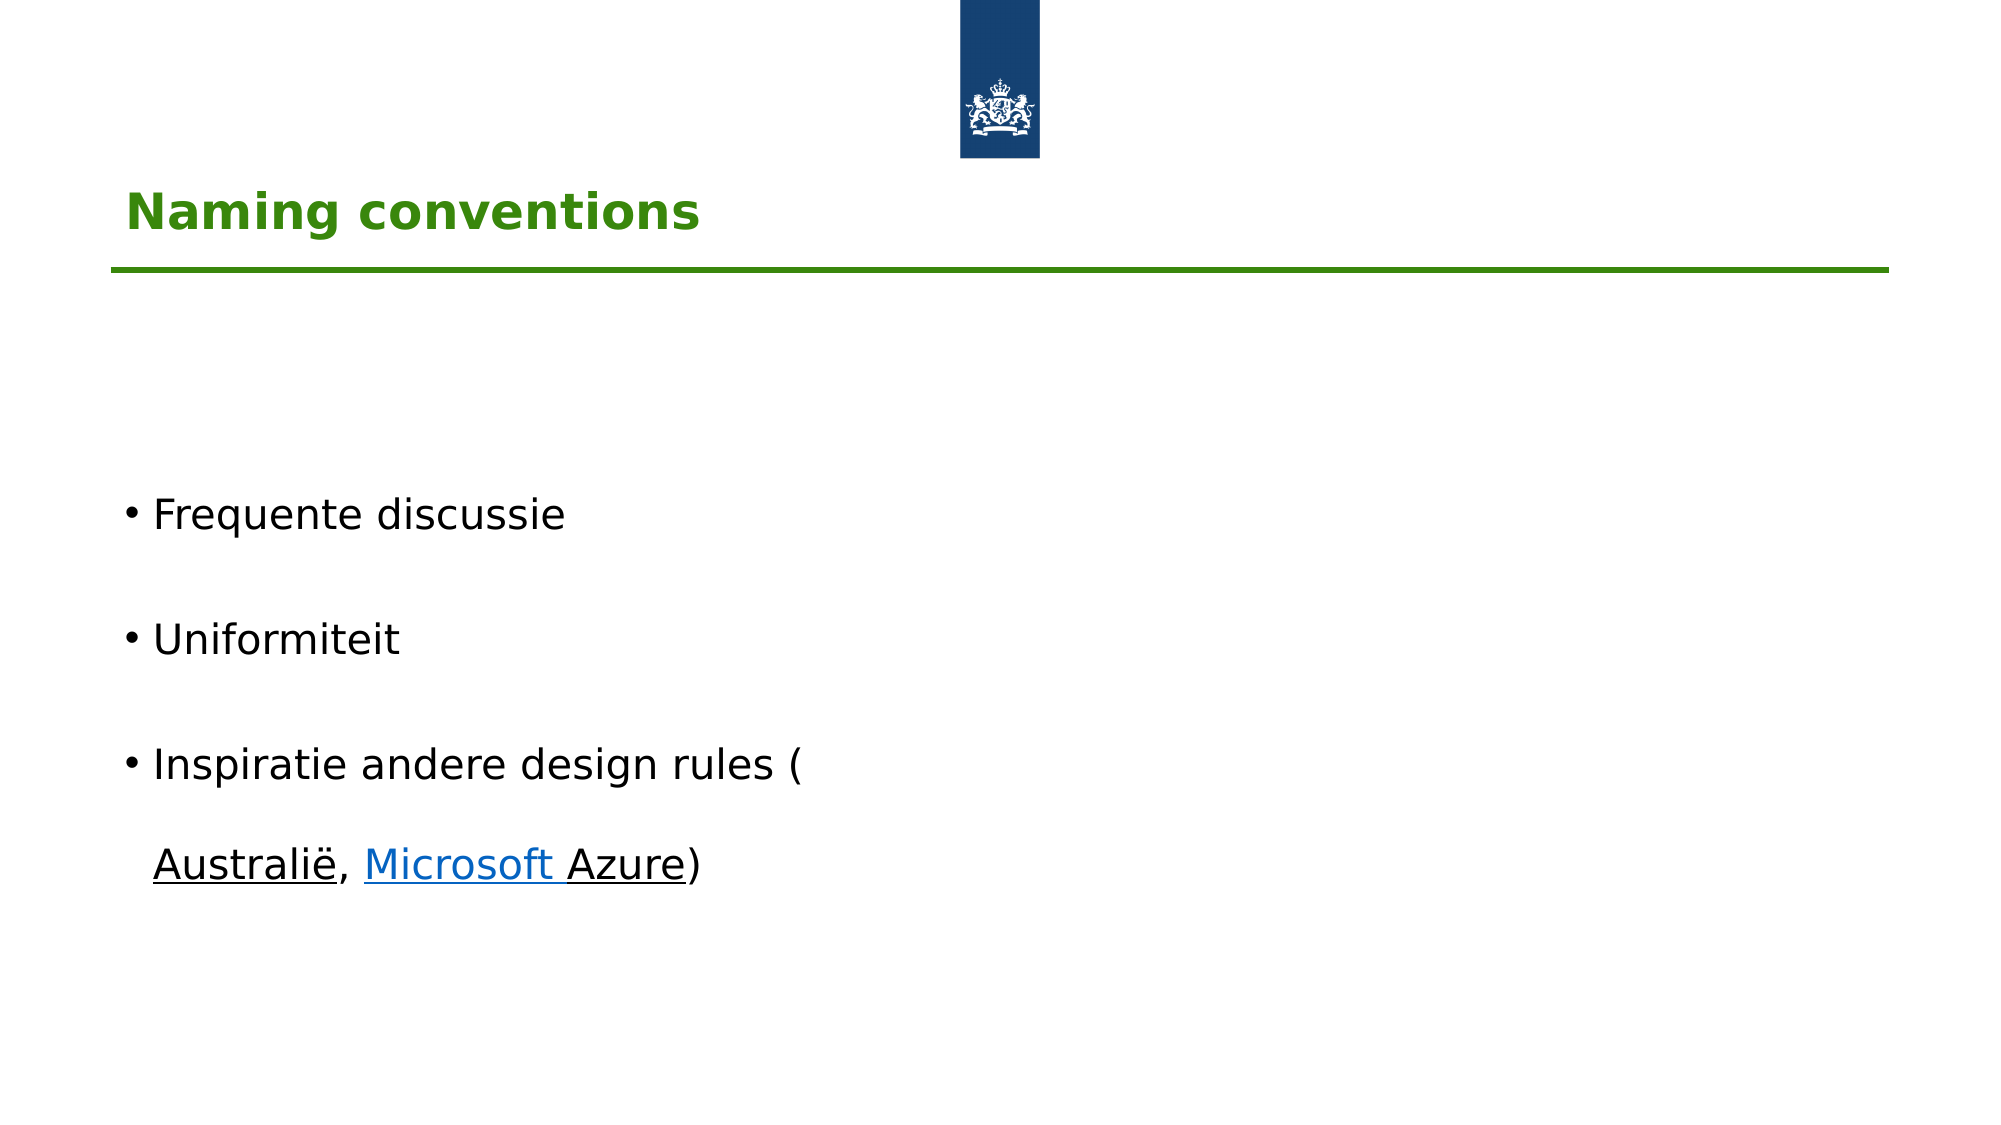

# Naming conventions
Frequente discussie
Uniformiteit
Inspiratie andere design rules (Australië, Microsoft Azure)